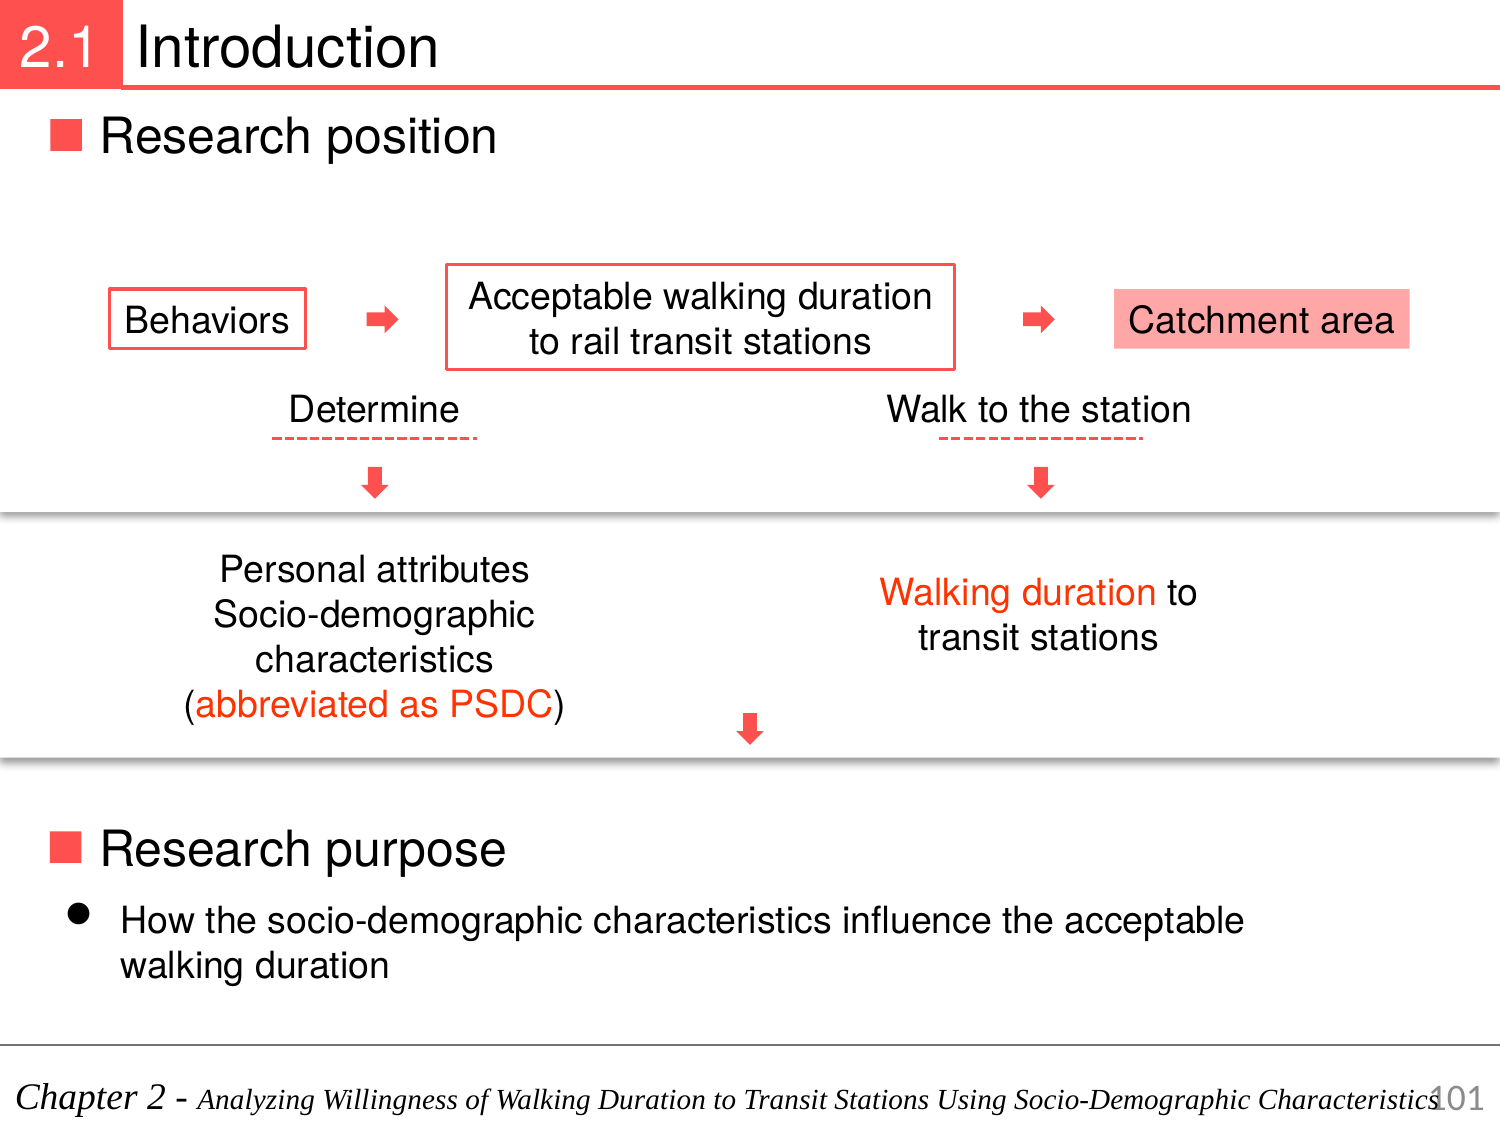

2.1
Introduction

Research position

Acceptable walking duration to rail transit stations
Behaviors
Catchment area

Walk to the station
Determine

Personal attributes
Socio-demographic characteristics
(abbreviated as PSDC)
Walking duration to transit stations

Research purpose

How the socio-demographic characteristics influence the acceptable walking duration
Chapter 2 - Analyzing Willingness of Walking Duration to Transit Stations Using Socio-Demographic Characteristics
101